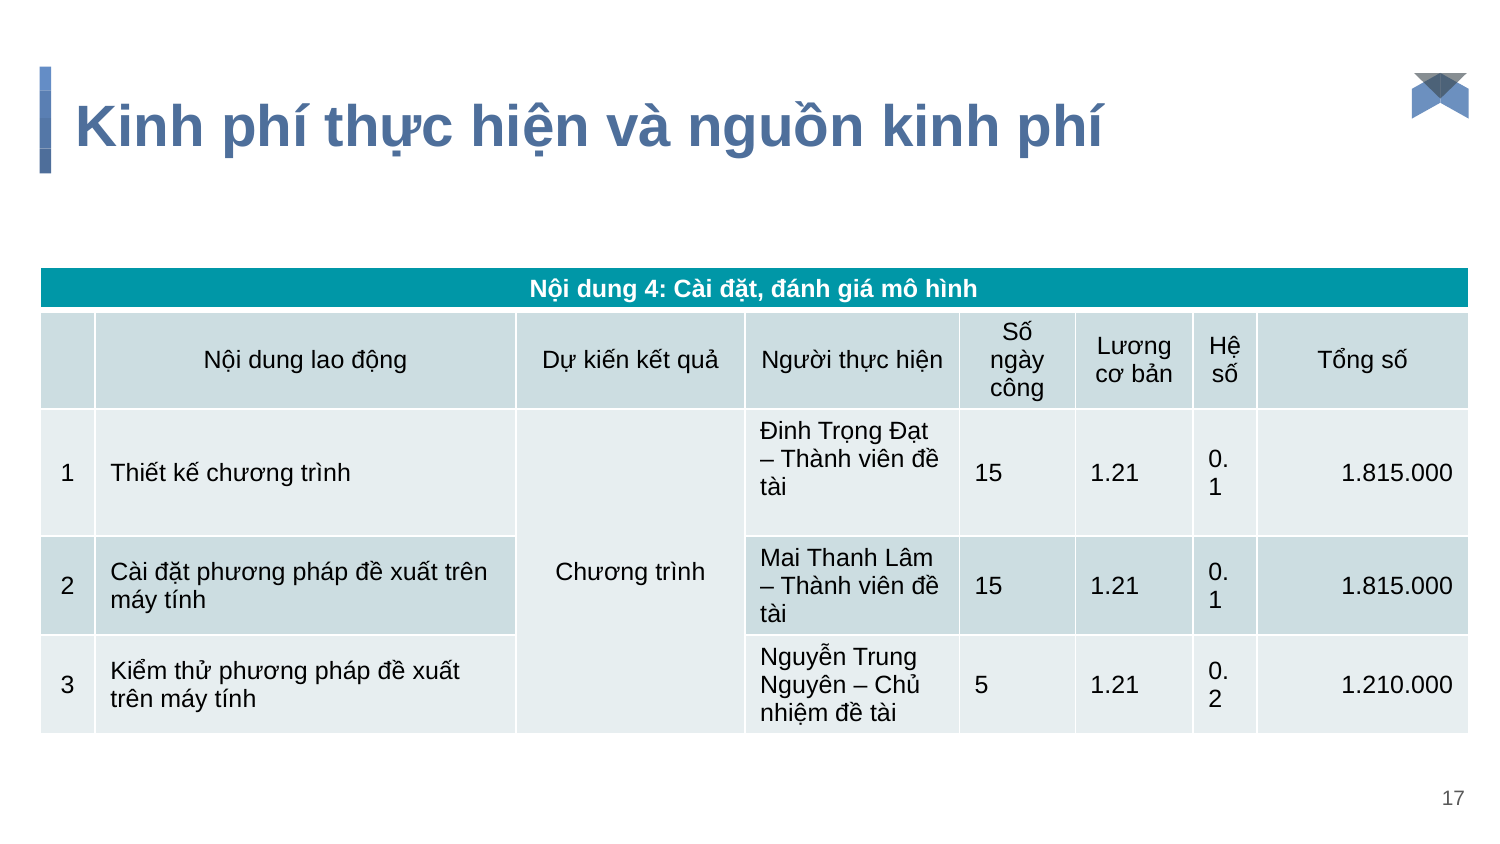

# Kinh phí thực hiện và nguồn kinh phí

| Nội dung 4: Cài đặt, đánh giá mô hình |  |  |  |  |  |  |  |
| --- | --- | --- | --- | --- | --- | --- | --- |
|  | Nội dung lao động | Dự kiến kết quả | Người thực hiện | Số ngày công | Lương cơ bản | Hệ số | Tổng số |
| 1 | Thiết kế chương trình | Chương trình | Đinh Trọng Đạt – Thành viên đề tài | 15 | 1.21 | 0.1 | 1.815.000 |
| 2 | Cài đặt phương pháp đề xuất trên máy tính |  | Mai Thanh Lâm – Thành viên đề tài | 15 | 1.21 | 0.1 | 1.815.000 |
| 3 | Kiểm thử phương pháp đề xuất trên máy tính |  | Nguyễn Trung Nguyên – Chủ nhiệm đề tài | 5 | 1.21 | 0.2 | 1.210.000 |
17